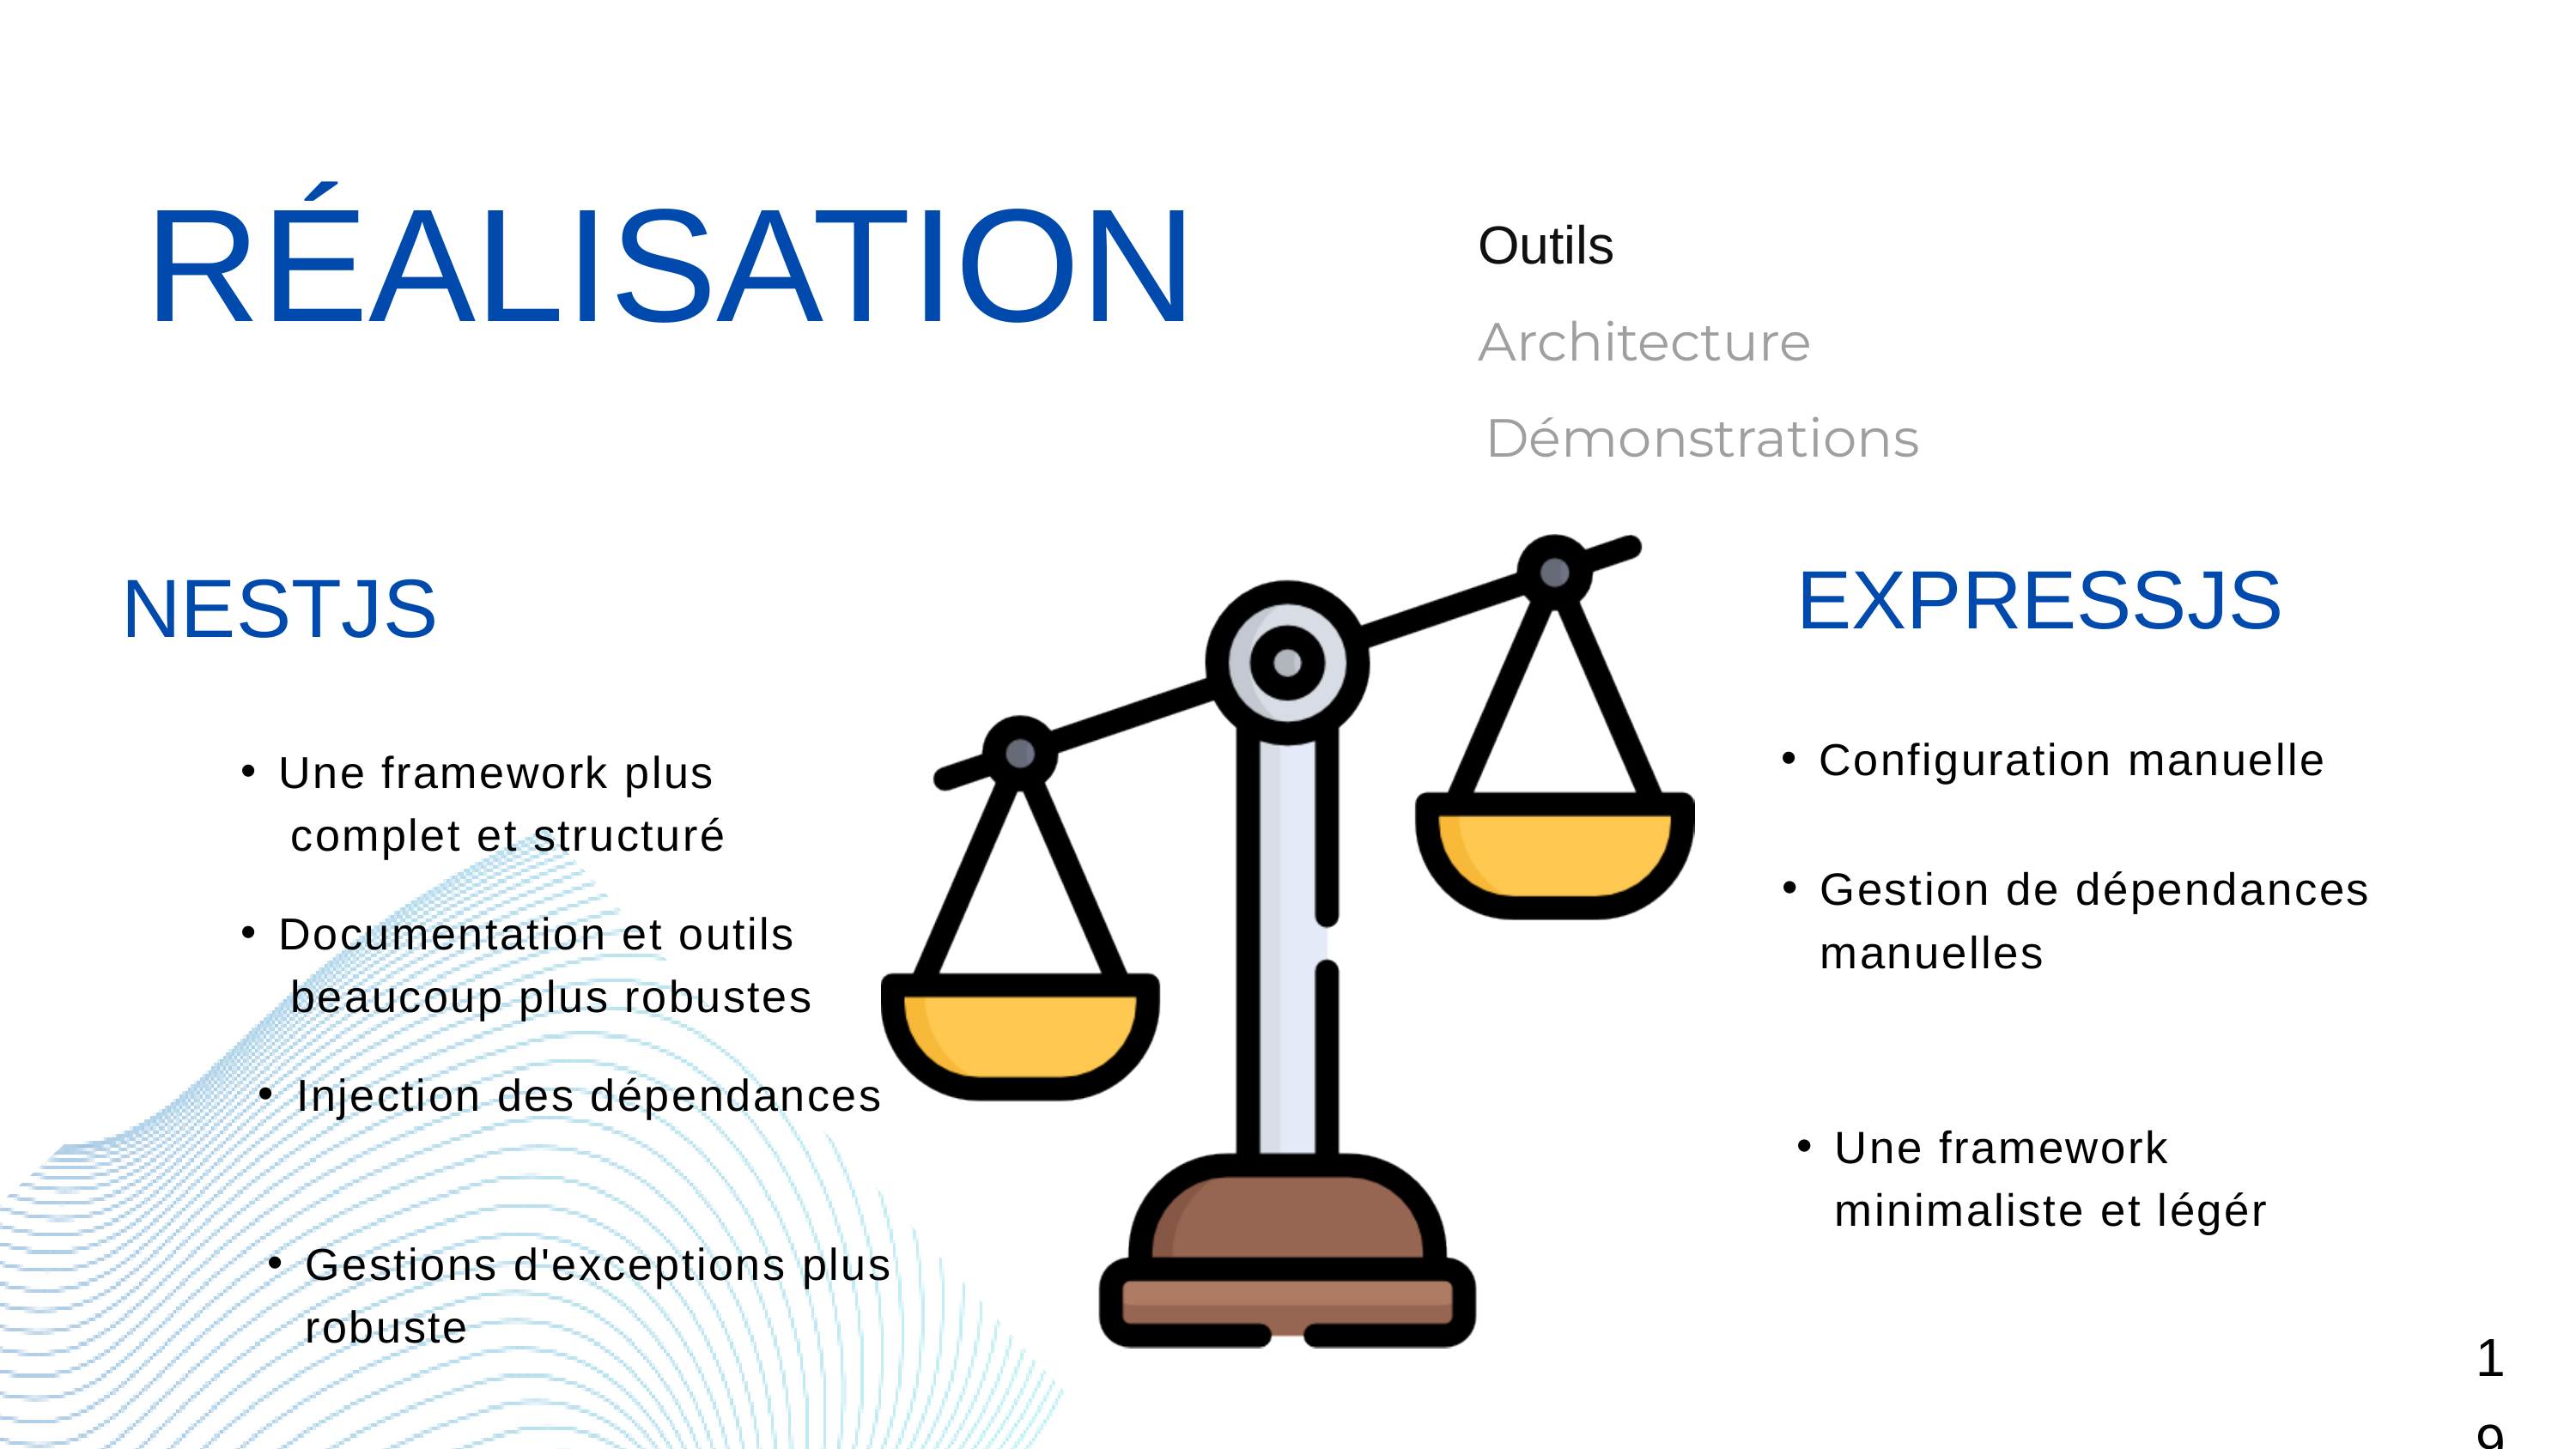

Outils
RÉALISATION
Architecture
Démonstrations

EXPRESSJS
NESTJS
Configuration manuelle
Une framework plus
      complet et structuré
Gestion de dépendances manuelles
Documentation et outils
      beaucoup plus robustes

Injection des dépendances
Une framework minimaliste et légér
Gestions d'exceptions plus robuste
19